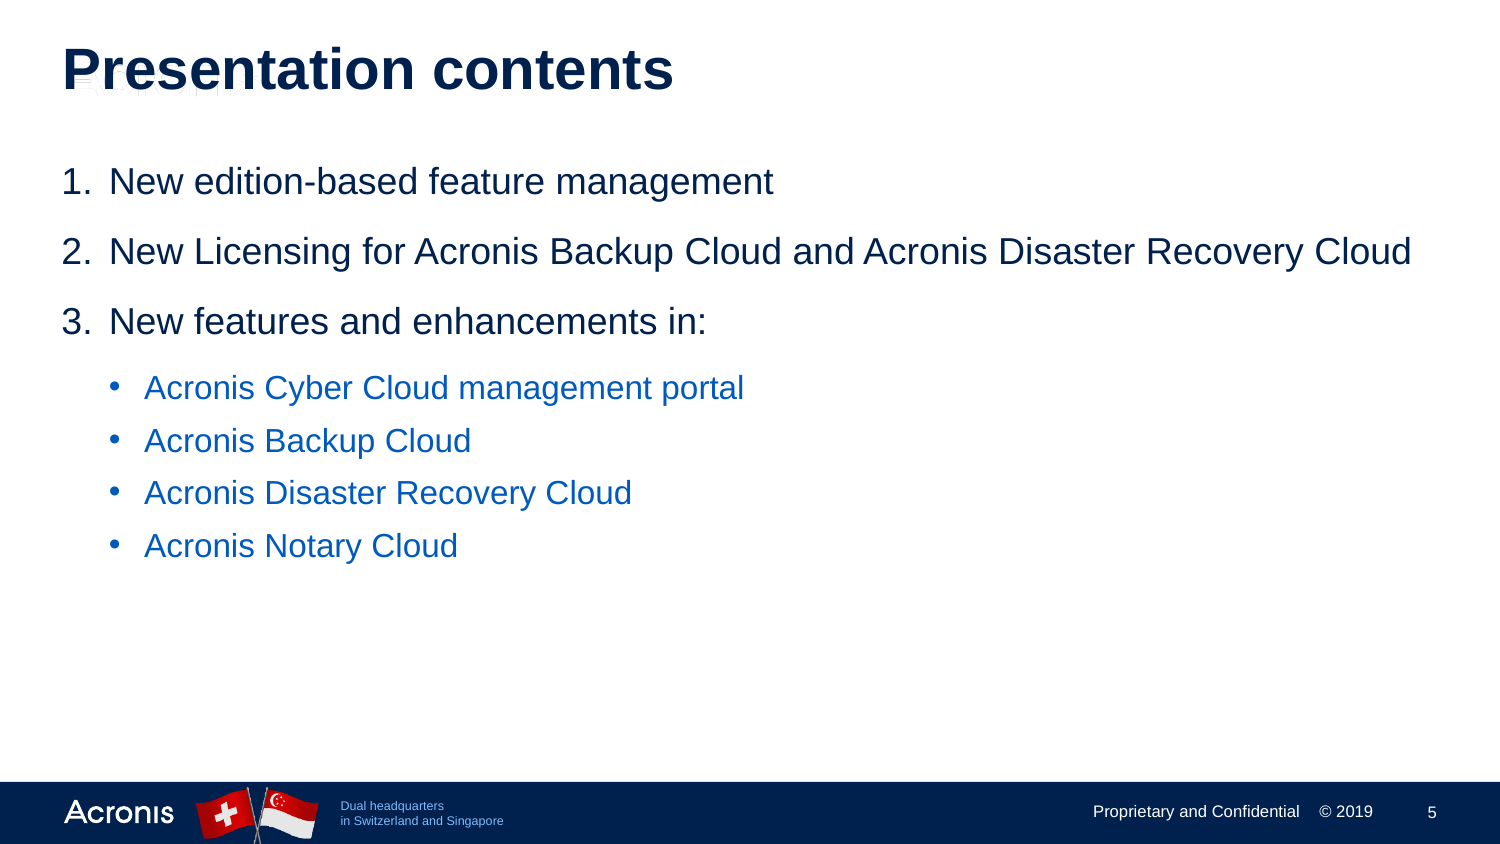

# Presentation contents
New edition-based feature management
New Licensing for Acronis Backup Cloud and Acronis Disaster Recovery Cloud
New features and enhancements in:
Acronis Cyber Cloud management portal
Acronis Backup Cloud
Acronis Disaster Recovery Cloud
Acronis Notary Cloud